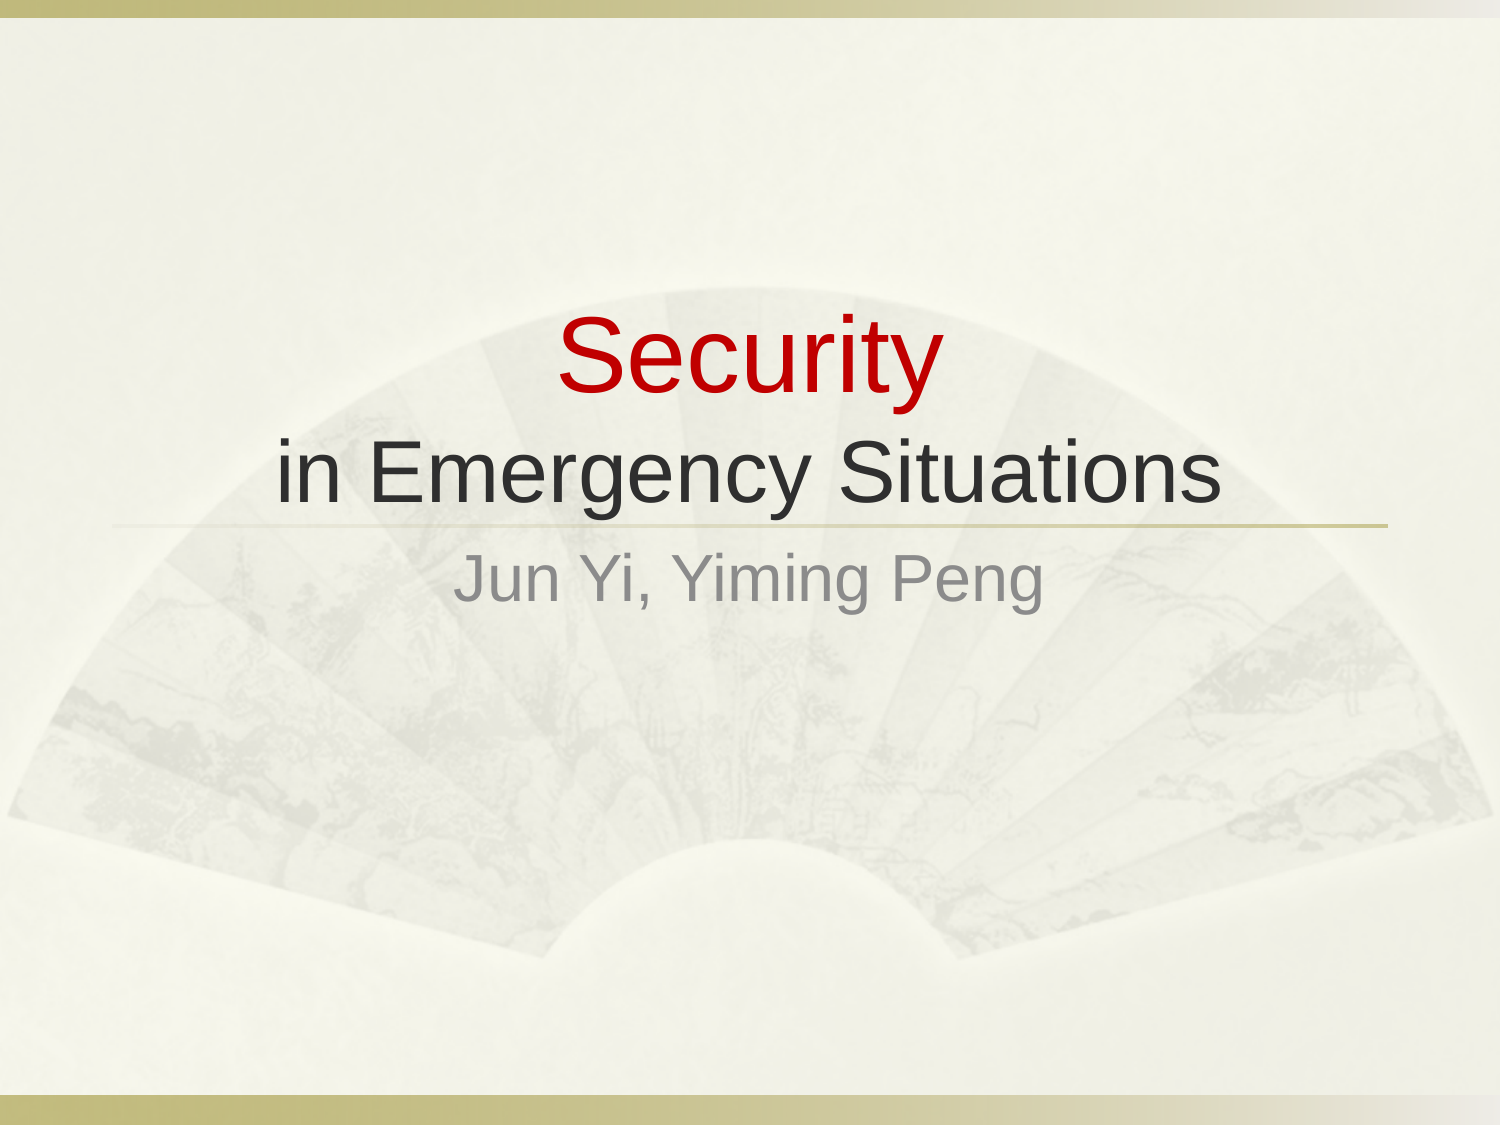

# Security in Emergency Situations
Jun Yi, Yiming Peng